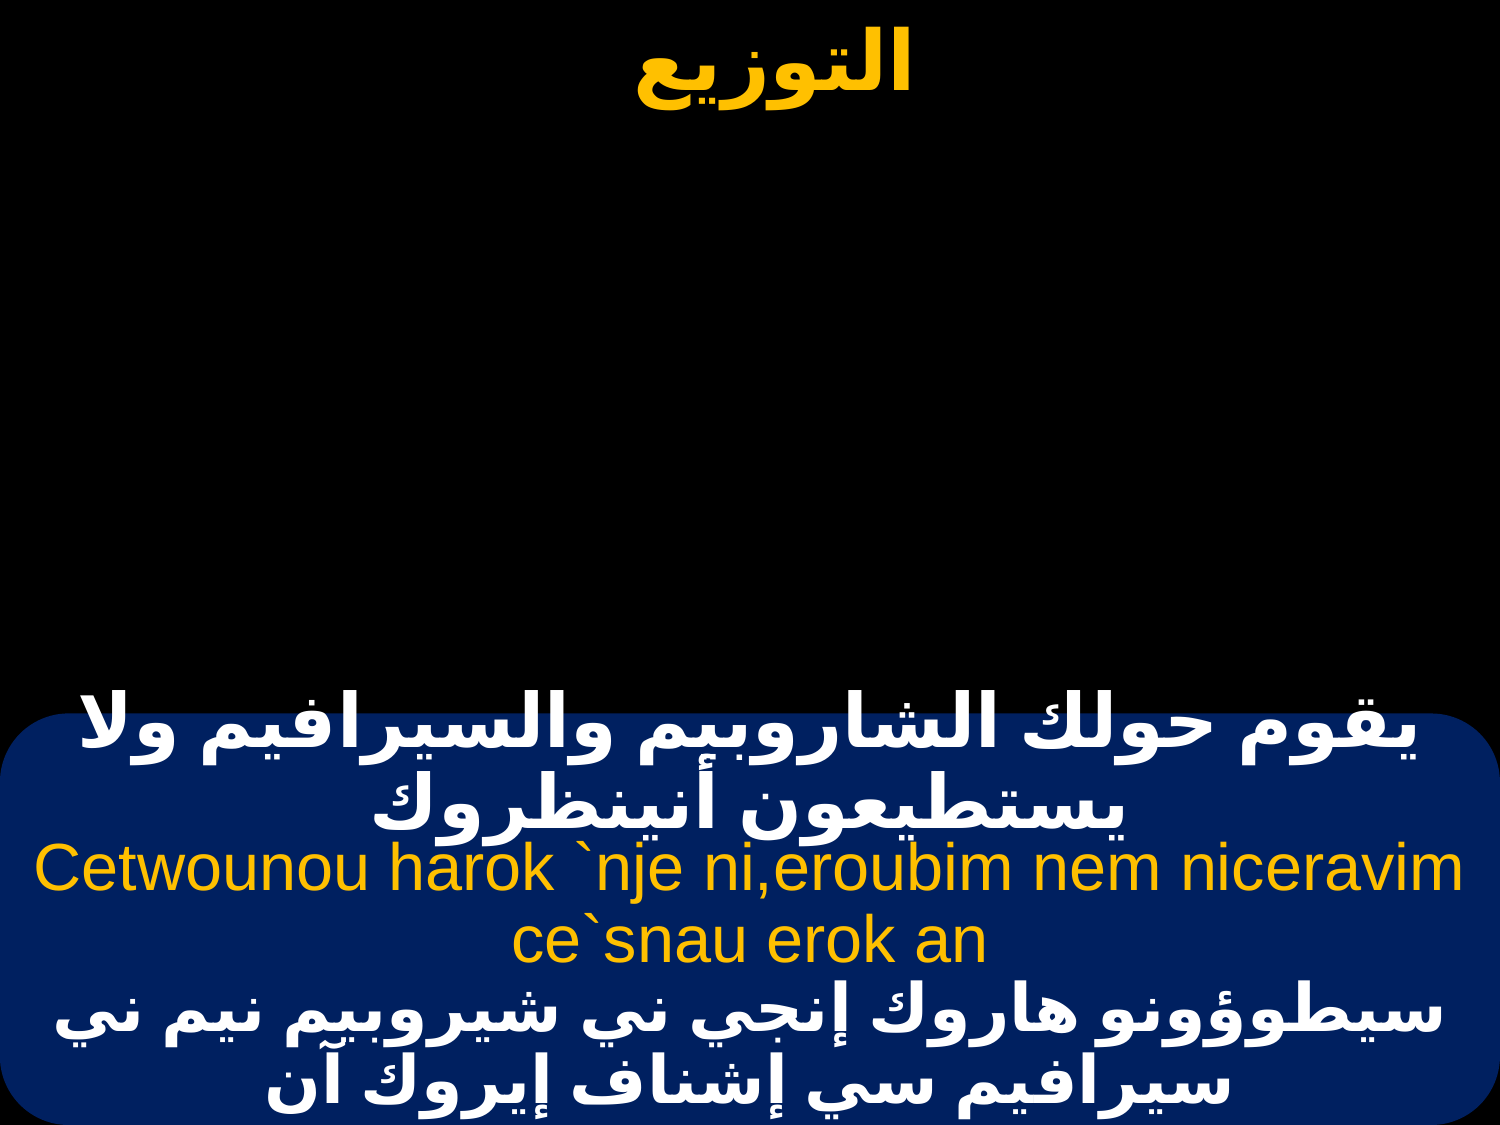

# يقوم حولك الشاروبيم والسيرافيم ولا يستطيعون أنينظروك
Cetwounou harok `nje ni,eroubim nem niceravim ce`snau erok an
سيطوؤونو هاروك إنجي ني شيروبيم نيم ني سيرافيم سي إشناف إيروك آن